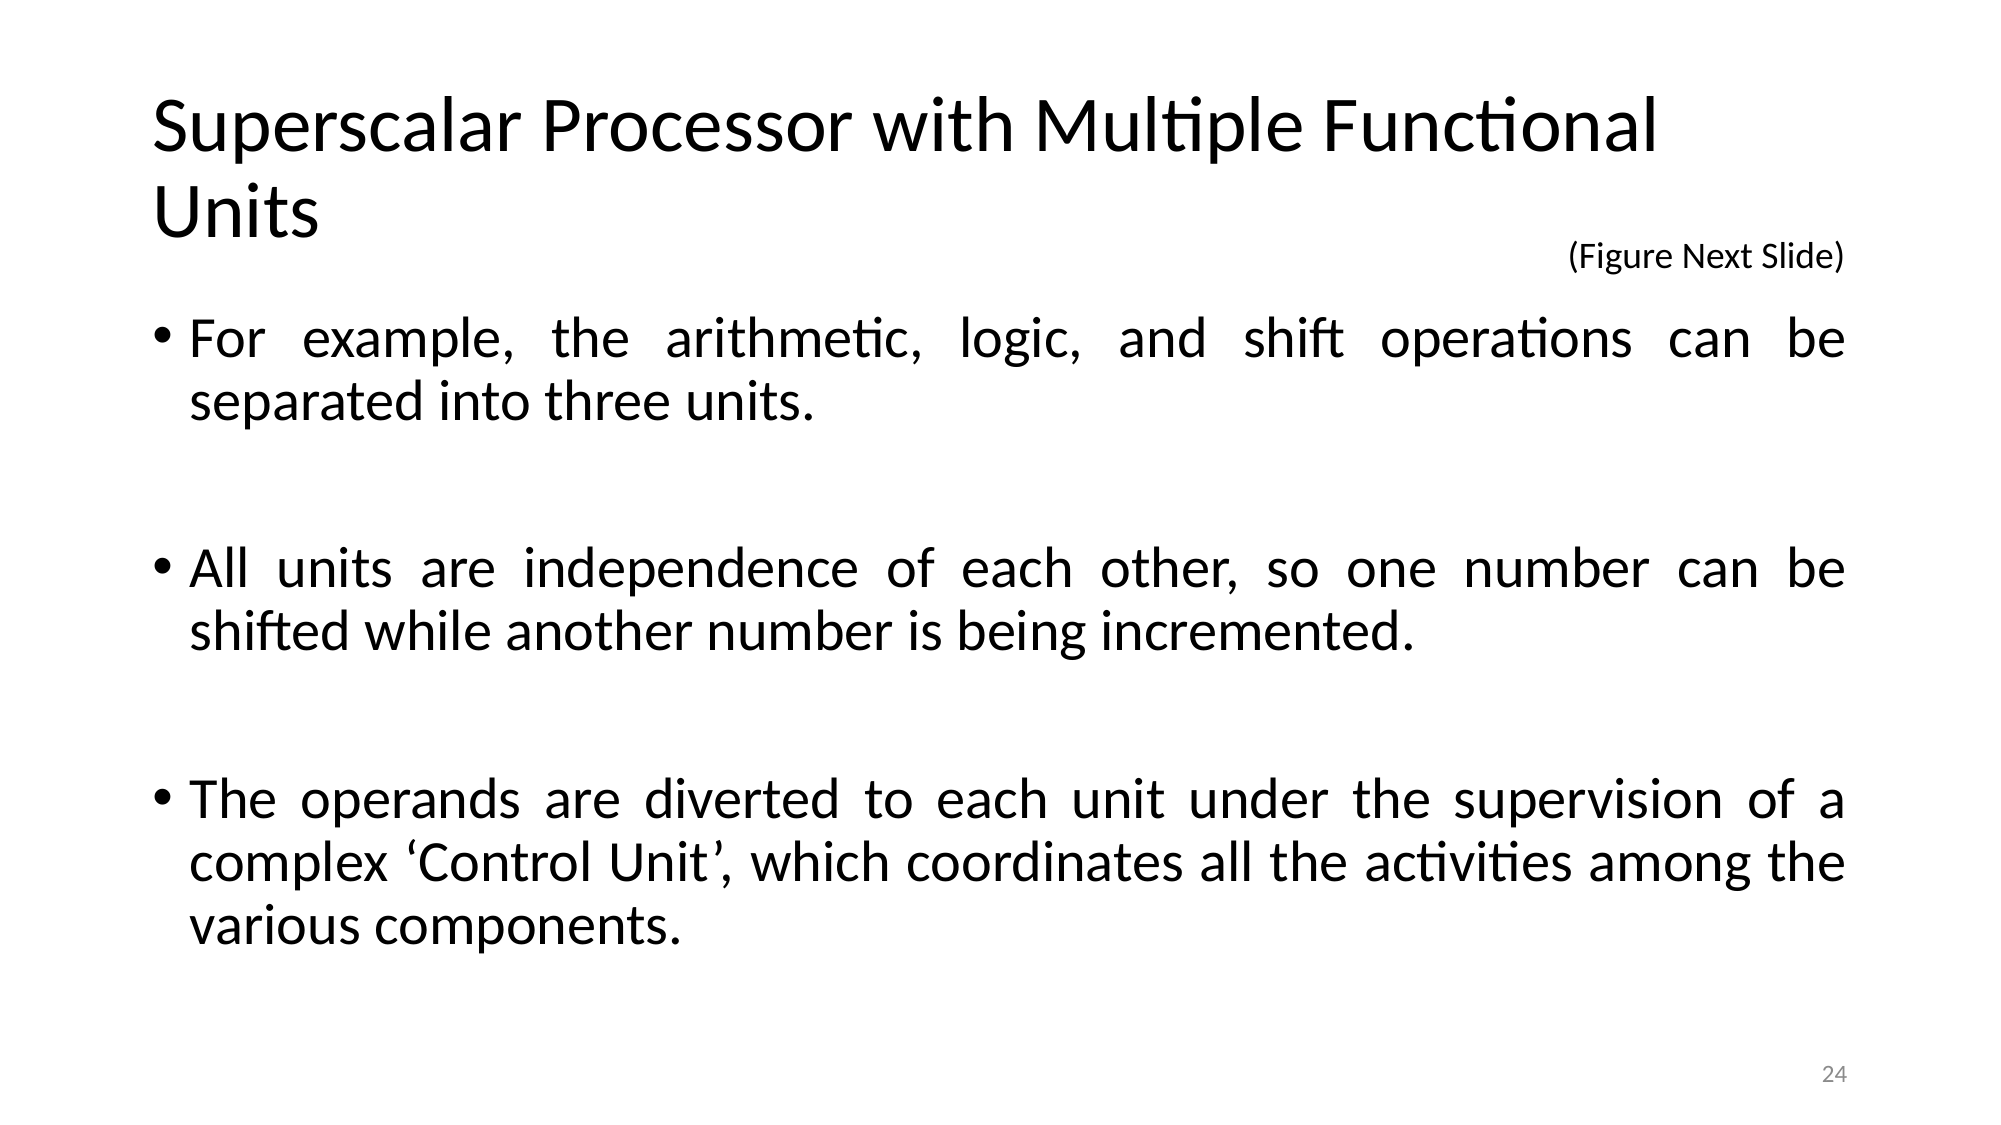

# Superscalar Processor with Multiple Functional Units
(Figure Next Slide)
For example, the arithmetic, logic, and shift operations can be separated into three units.

All units are independence of each other, so one number can be shifted while another number is being incremented.

The operands are diverted to each unit under the supervision of a complex ‘Control Unit’, which coordinates all the activities among the various components.
24